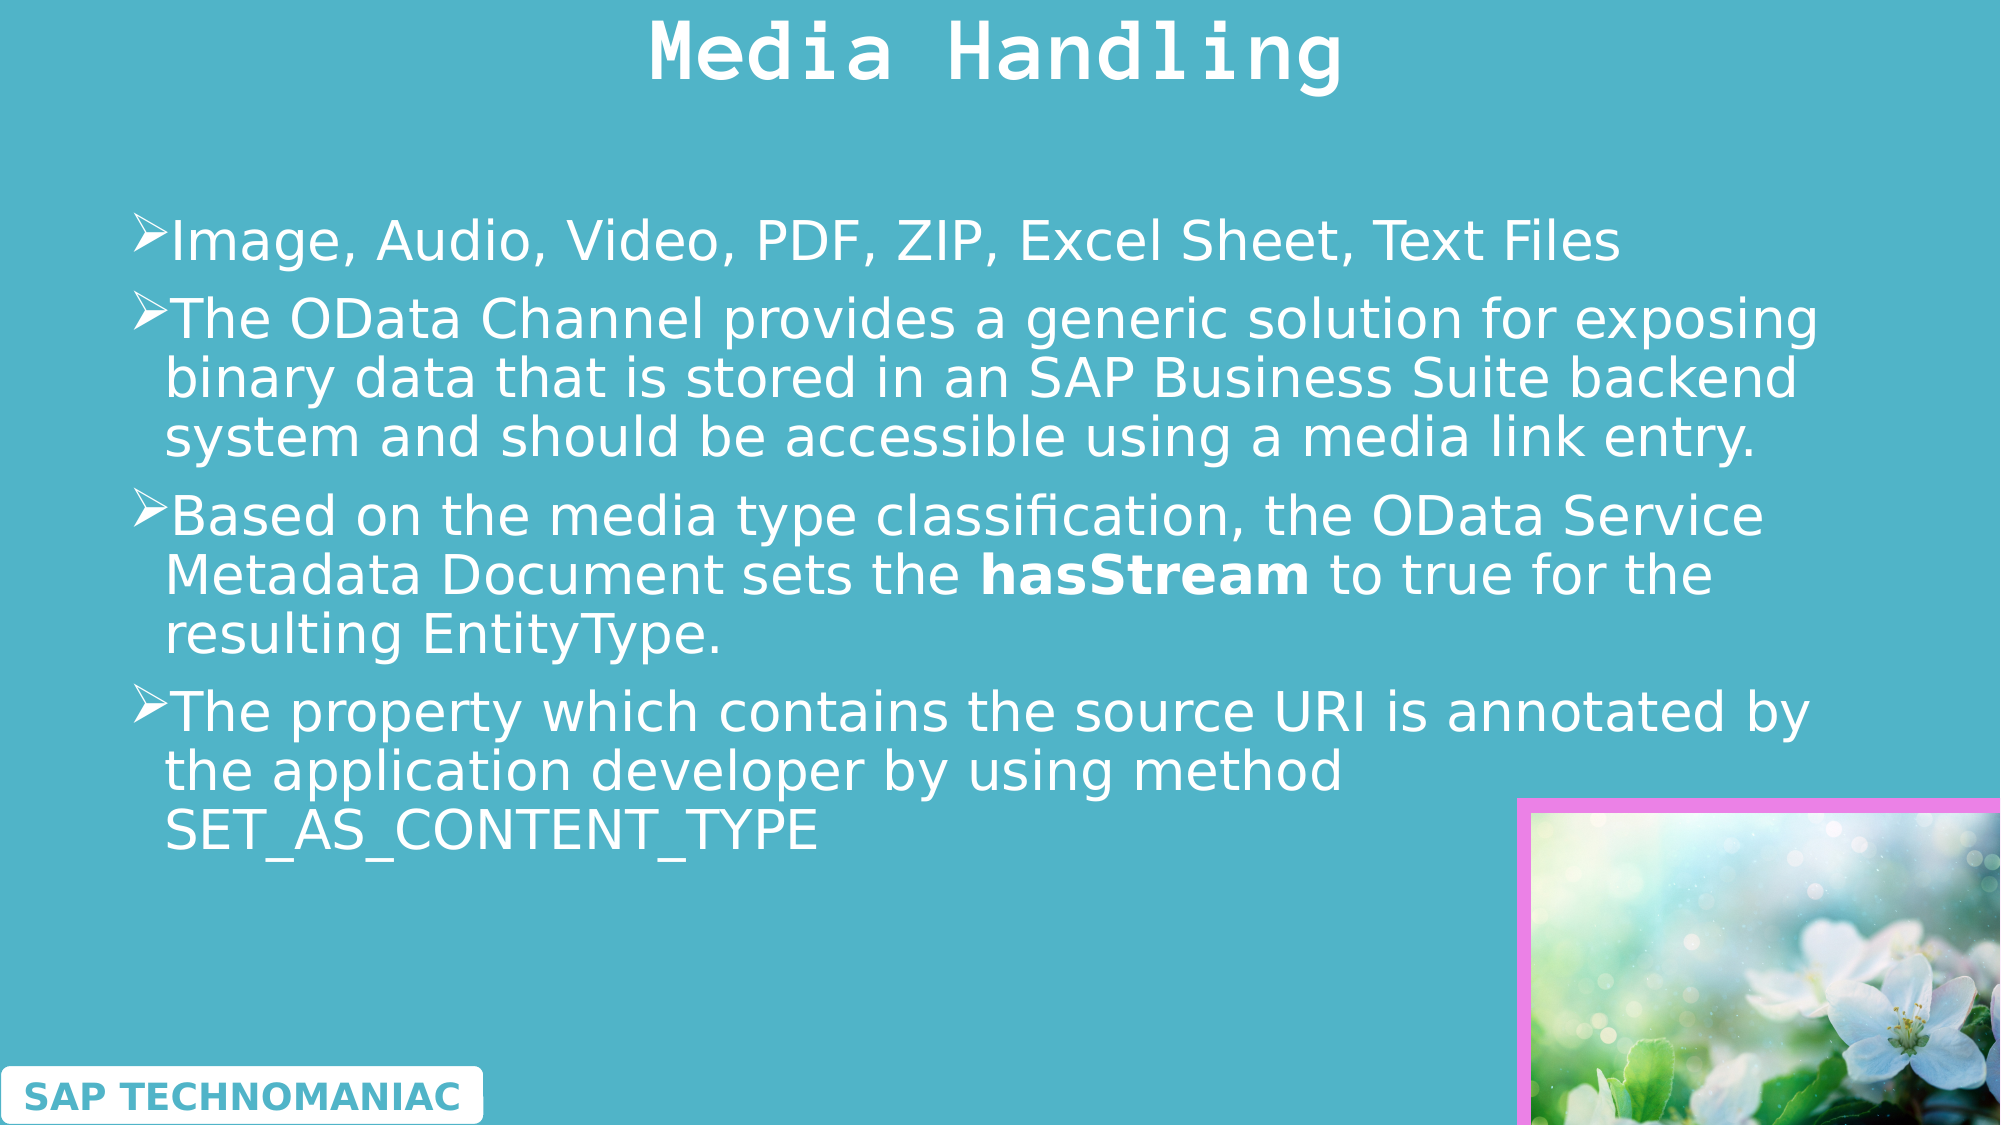

# Media Handling
Image, Audio, Video, PDF, ZIP, Excel Sheet, Text Files
The OData Channel provides a generic solution for exposing binary data that is stored in an SAP Business Suite backend system and should be accessible using a media link entry.
Based on the media type classification, the OData Service Metadata Document sets the hasStream to true for the resulting EntityType.
The property which contains the source URI is annotated by the application developer by using method SET_AS_CONTENT_TYPE